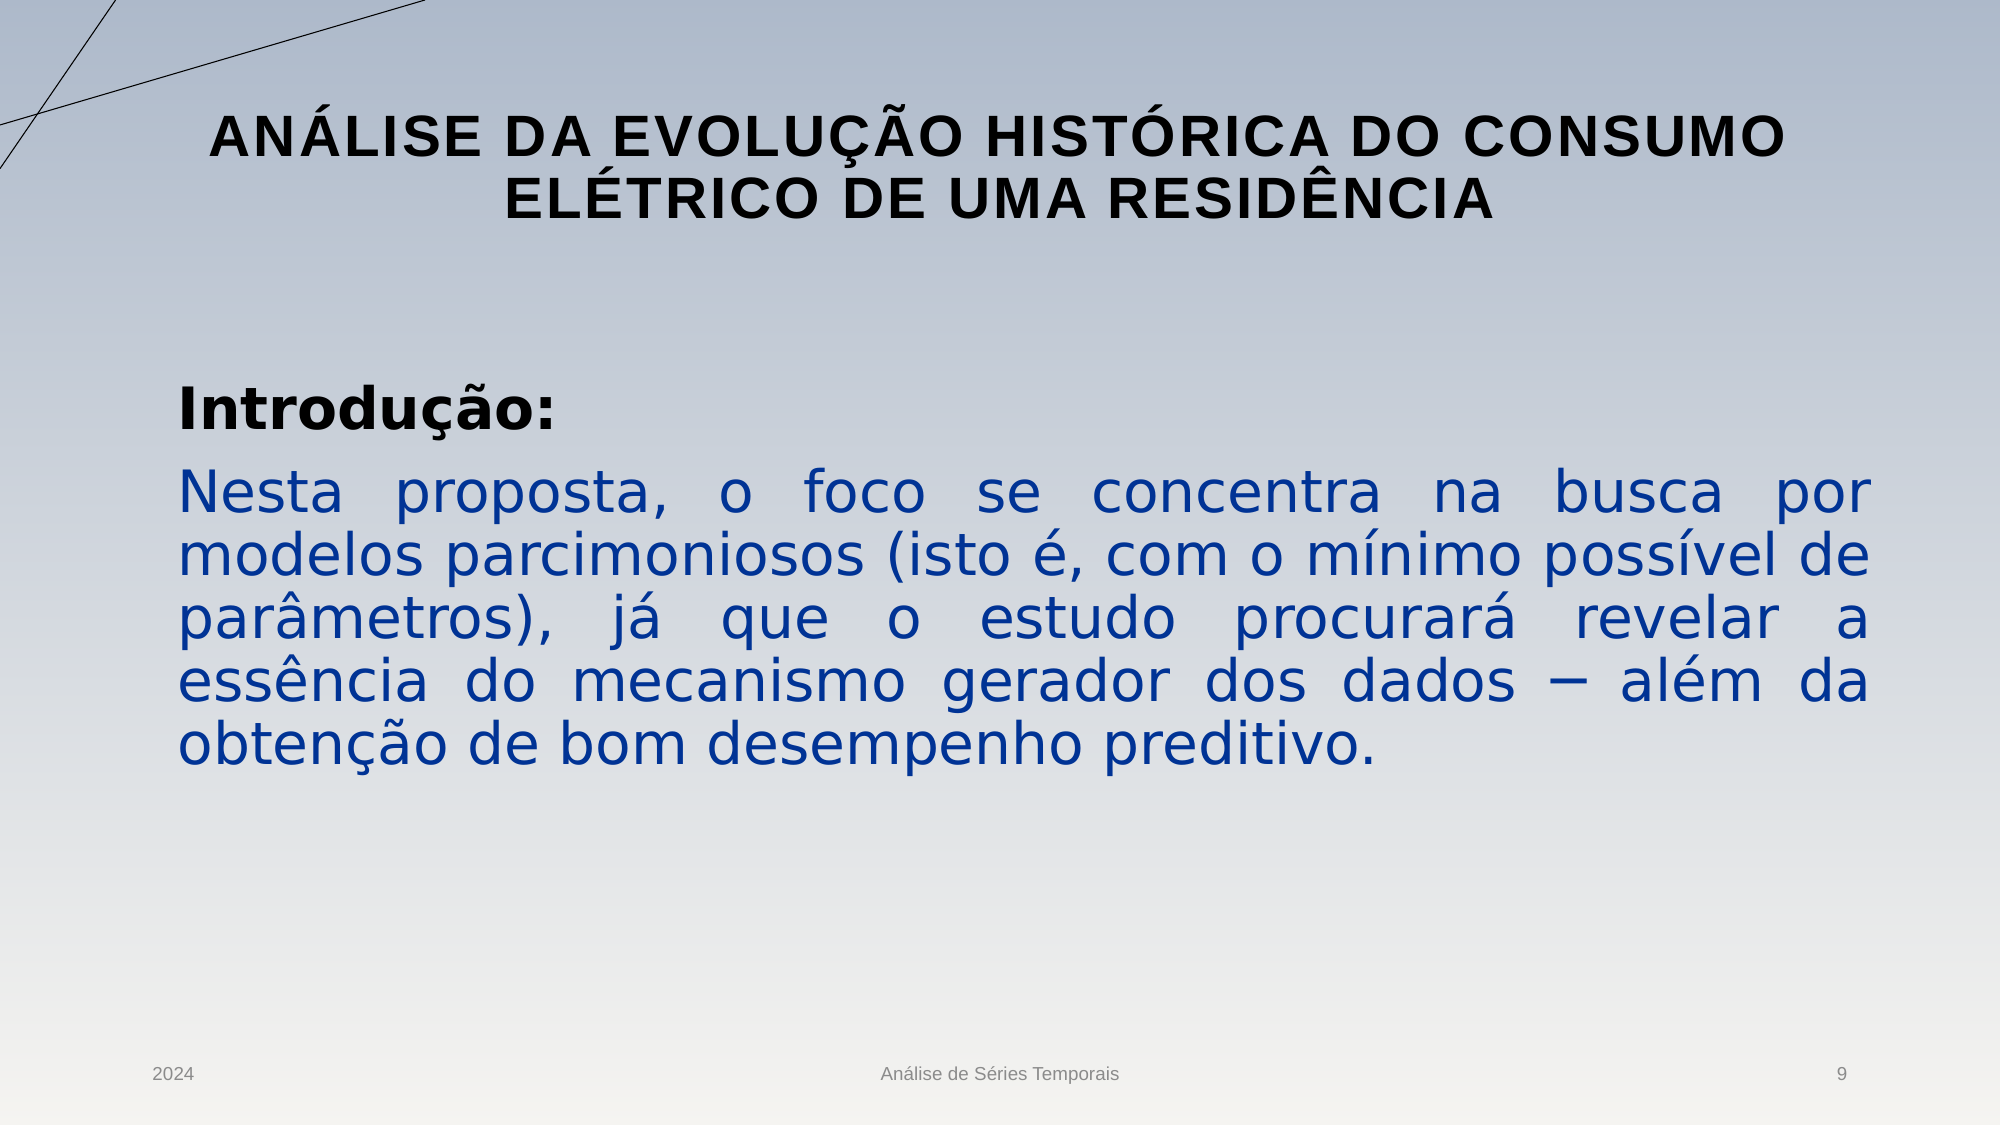

# Análise da evolução histórica do consumo elétrico de uma Residência

Introdução:
Nesta proposta, o foco se concentra na busca por modelos parcimoniosos (isto é, com o mínimo possível de parâmetros), já que o estudo procurará revelar a essência do mecanismo gerador dos dados ─ além da obtenção de bom desempenho preditivo.
2024
Análise de Séries Temporais
9